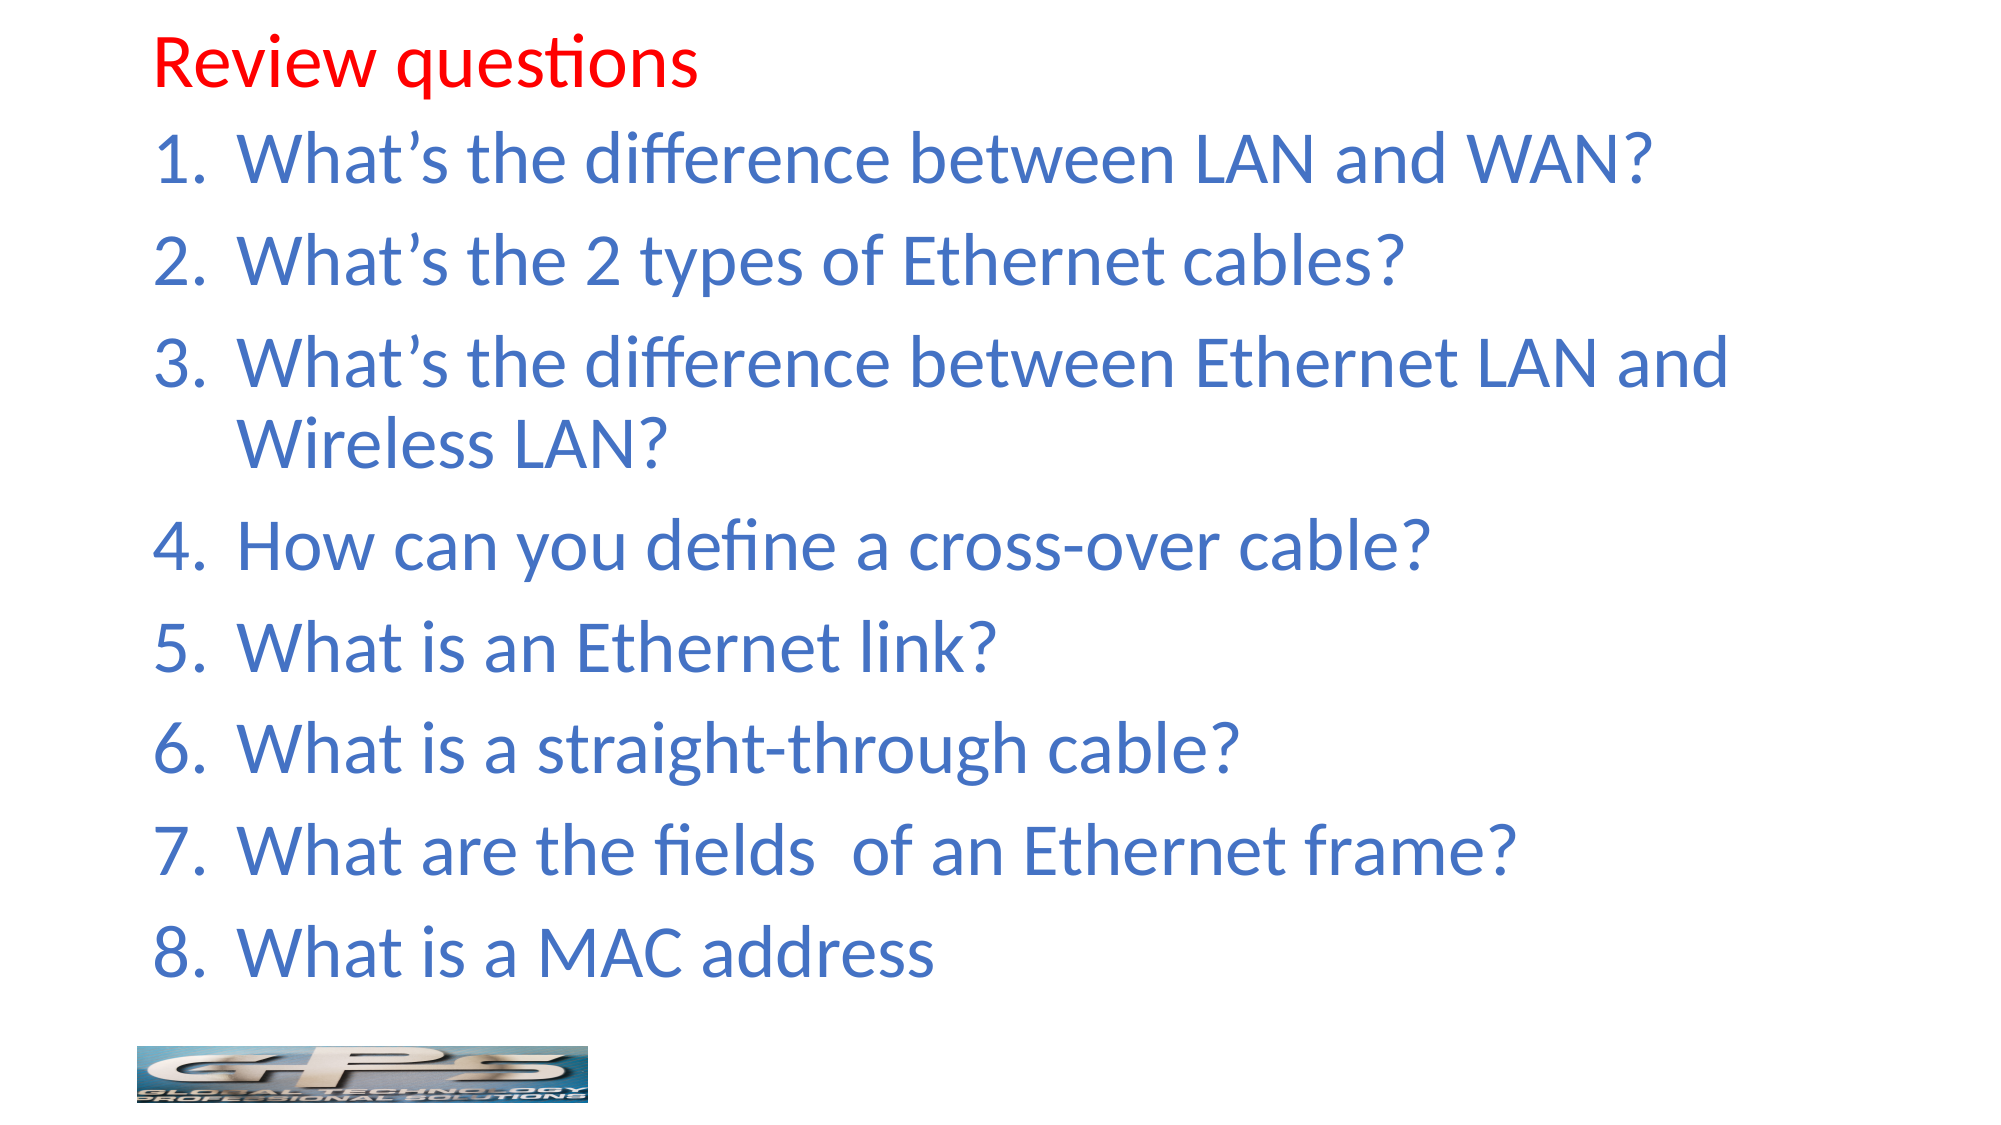

# Review questions
What’s the difference between LAN and WAN?
What’s the 2 types of Ethernet cables?
What’s the difference between Ethernet LAN and Wireless LAN?
How can you define a cross-over cable?
What is an Ethernet link?
What is a straight-through cable?
What are the fields  of an Ethernet frame?
What is a MAC address